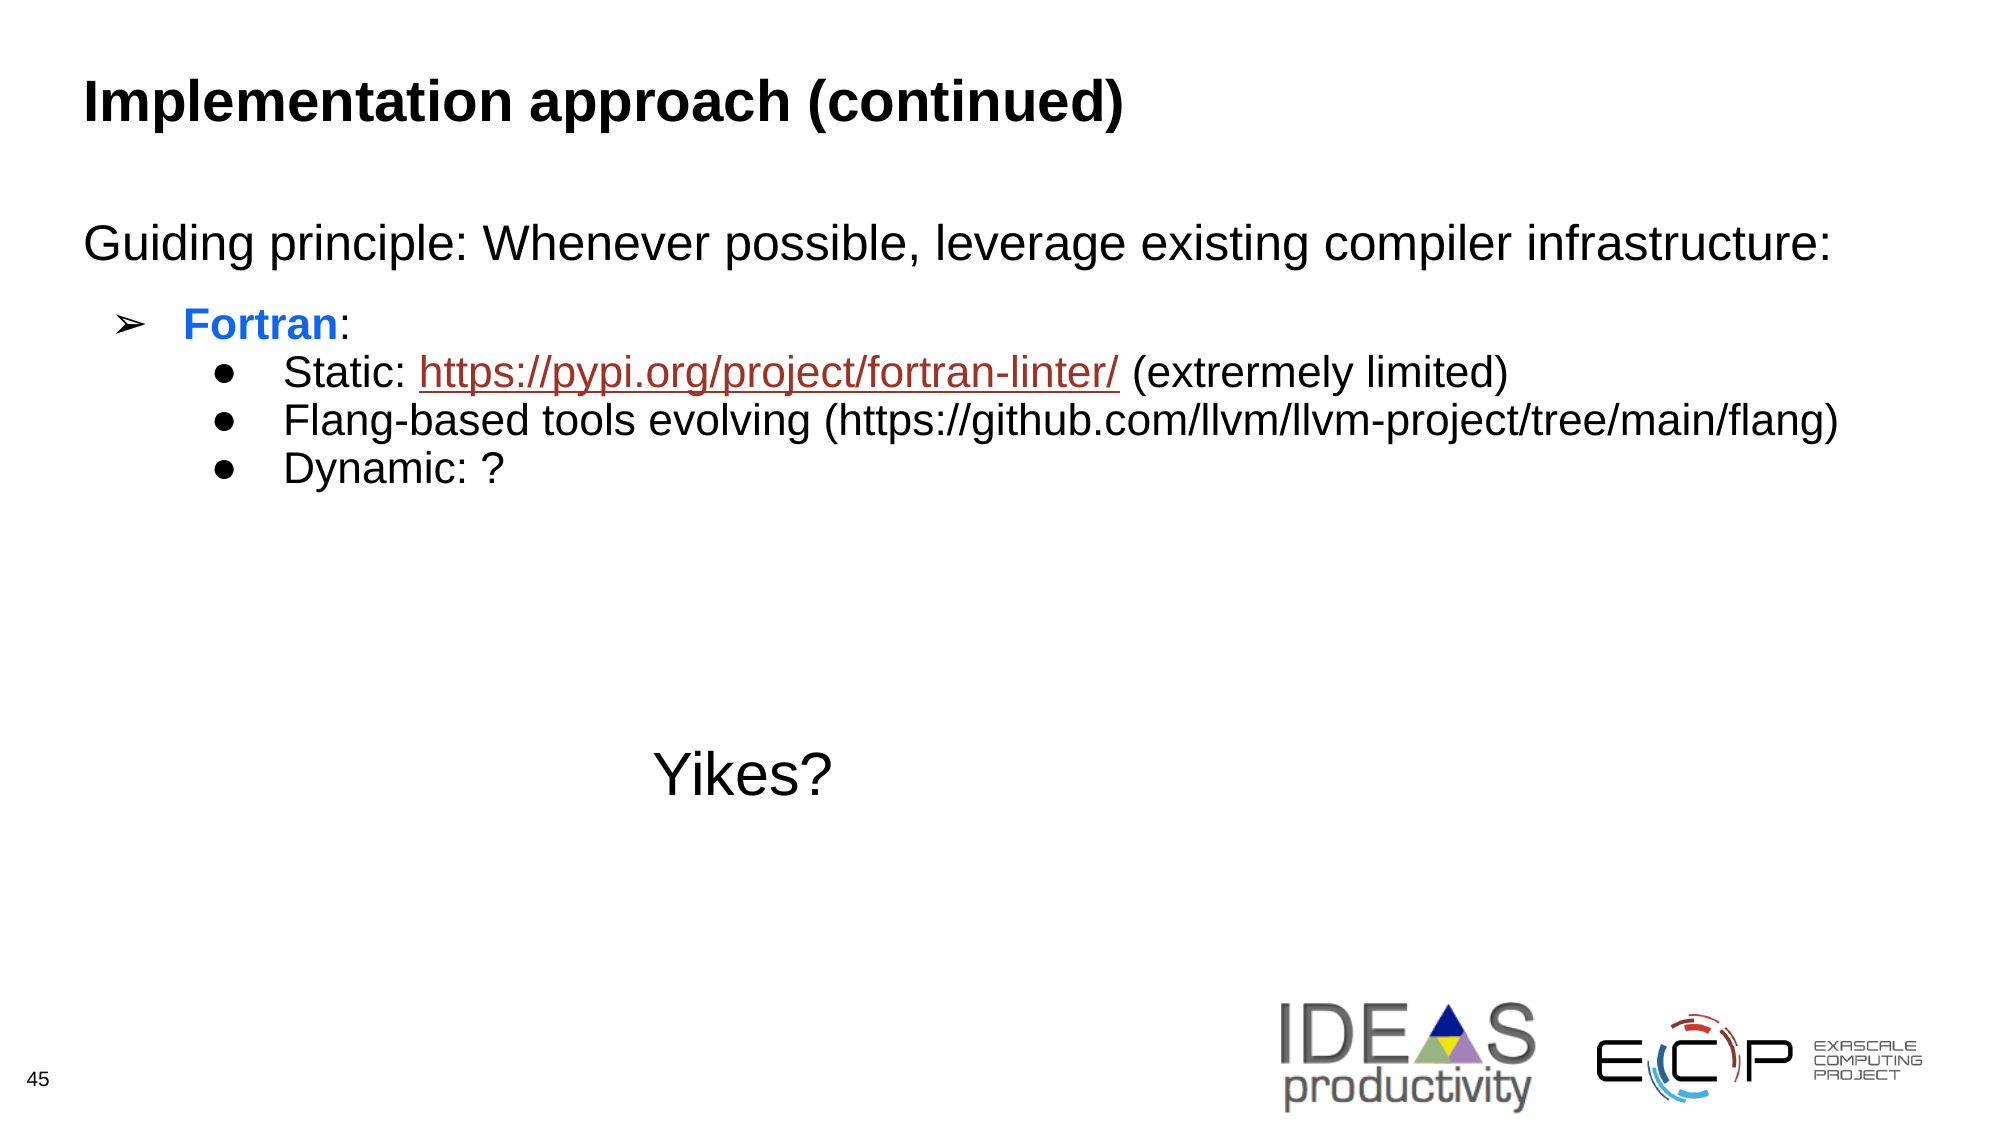

# Implementation approach (continued)
Guiding principle: Whenever possible, leverage existing compiler infrastructure:
Fortran:
Static: https://pypi.org/project/fortran-linter/ (extrermely limited)
Flang-based tools evolving (https://github.com/llvm/llvm-project/tree/main/flang)
Dynamic: ?
Yikes?